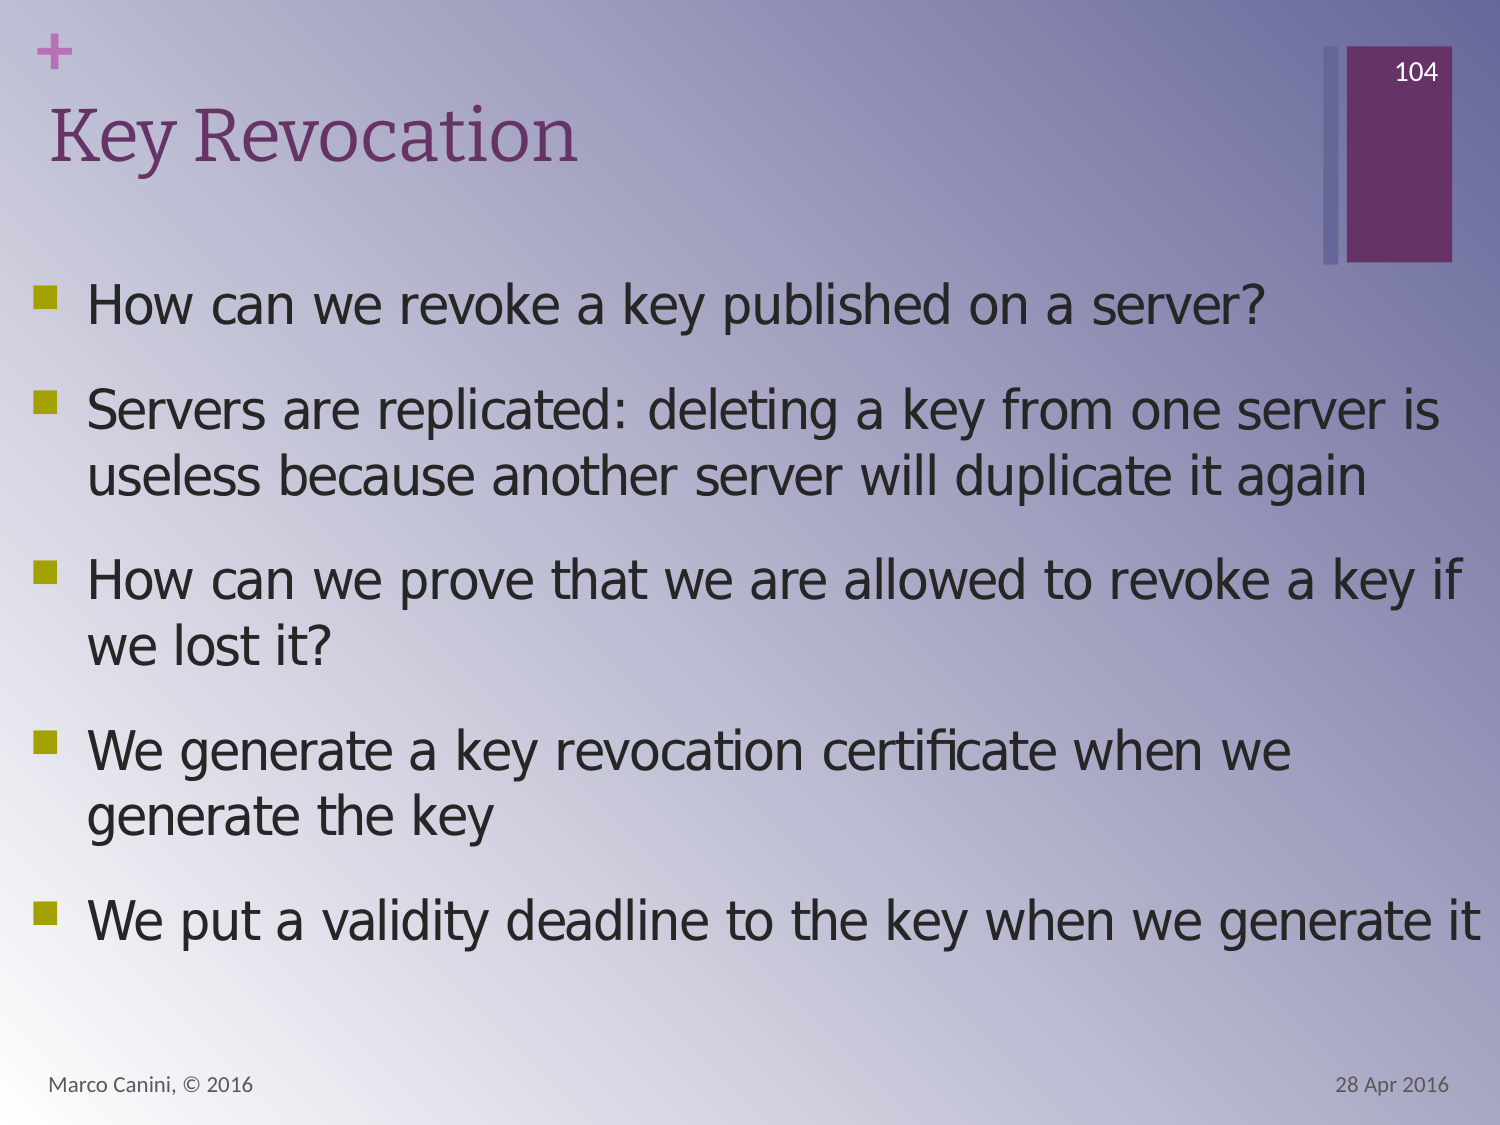

104
# Key Revocation
How can we revoke a key published on a server?
Servers are replicated: deleting a key from one server is useless because another server will duplicate it again
How can we prove that we are allowed to revoke a key if we lost it?
We generate a key revocation certificate when we generate the key
We put a validity deadline to the key when we generate it

Marco Canini, © 2016
28 Apr 2016